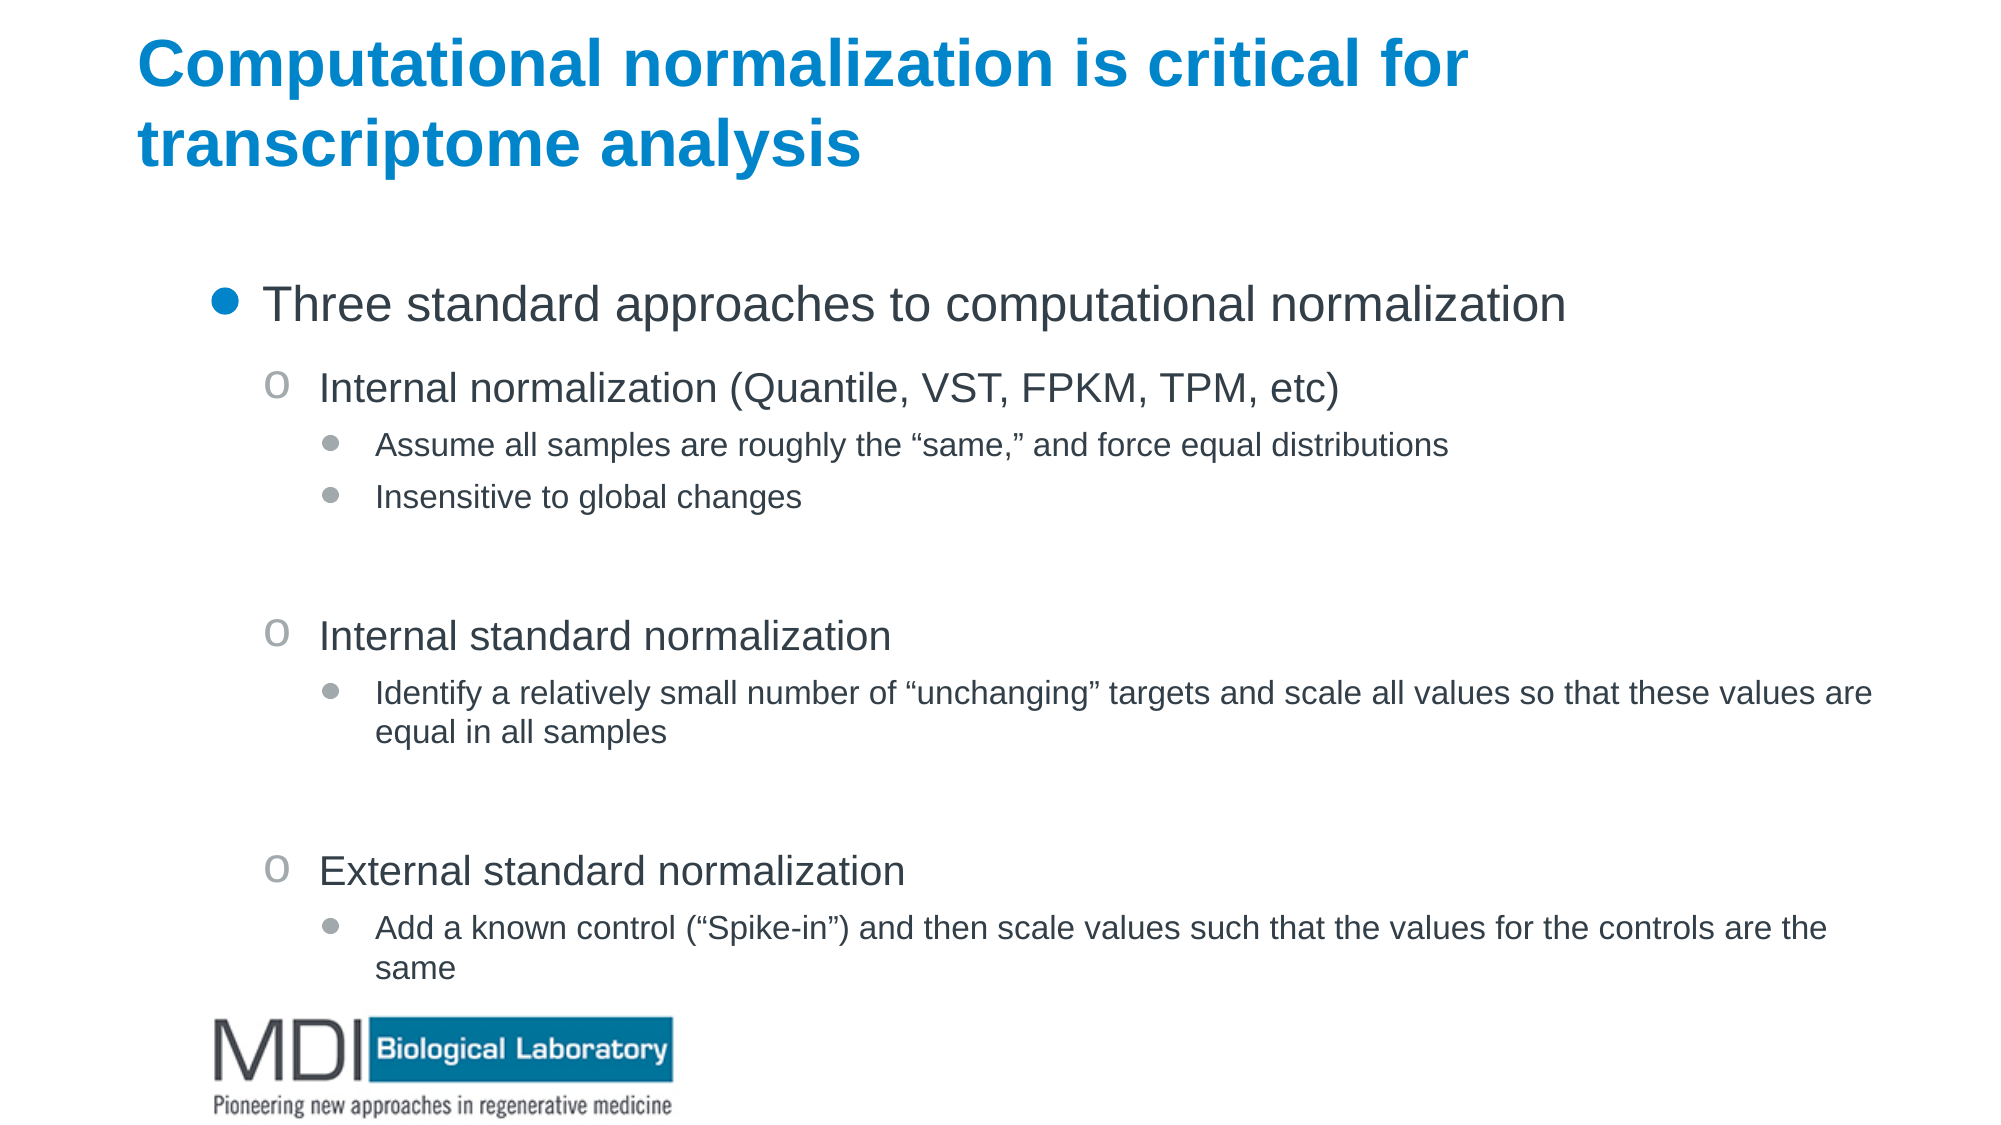

# Computational normalization is critical for transcriptome analysis
Three standard approaches to computational normalization
Internal normalization (Quantile, VST, FPKM, TPM, etc)
Assume all samples are roughly the “same,” and force equal distributions
Insensitive to global changes

Internal standard normalization
Identify a relatively small number of “unchanging” targets and scale all values so that these values are equal in all samples

External standard normalization
Add a known control (“Spike-in”) and then scale values such that the values for the controls are the same